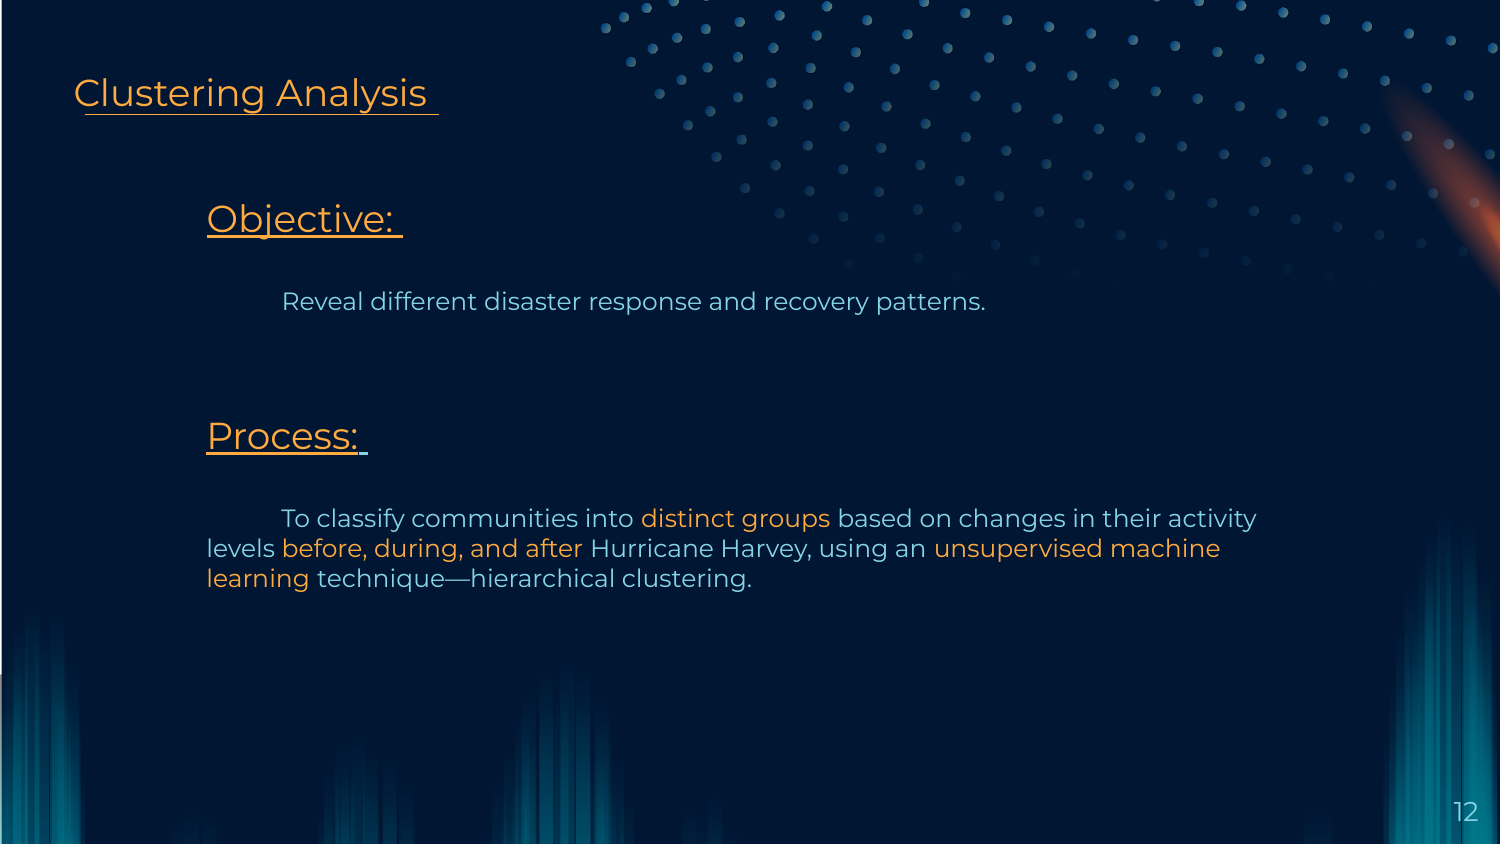

Clustering Analysis
Objective:

Reveal different disaster response and recovery patterns.
Process:

To classify communities into distinct groups based on changes in their activity levels before, during, and after Hurricane Harvey, using an unsupervised machine learning technique—hierarchical clustering.
12